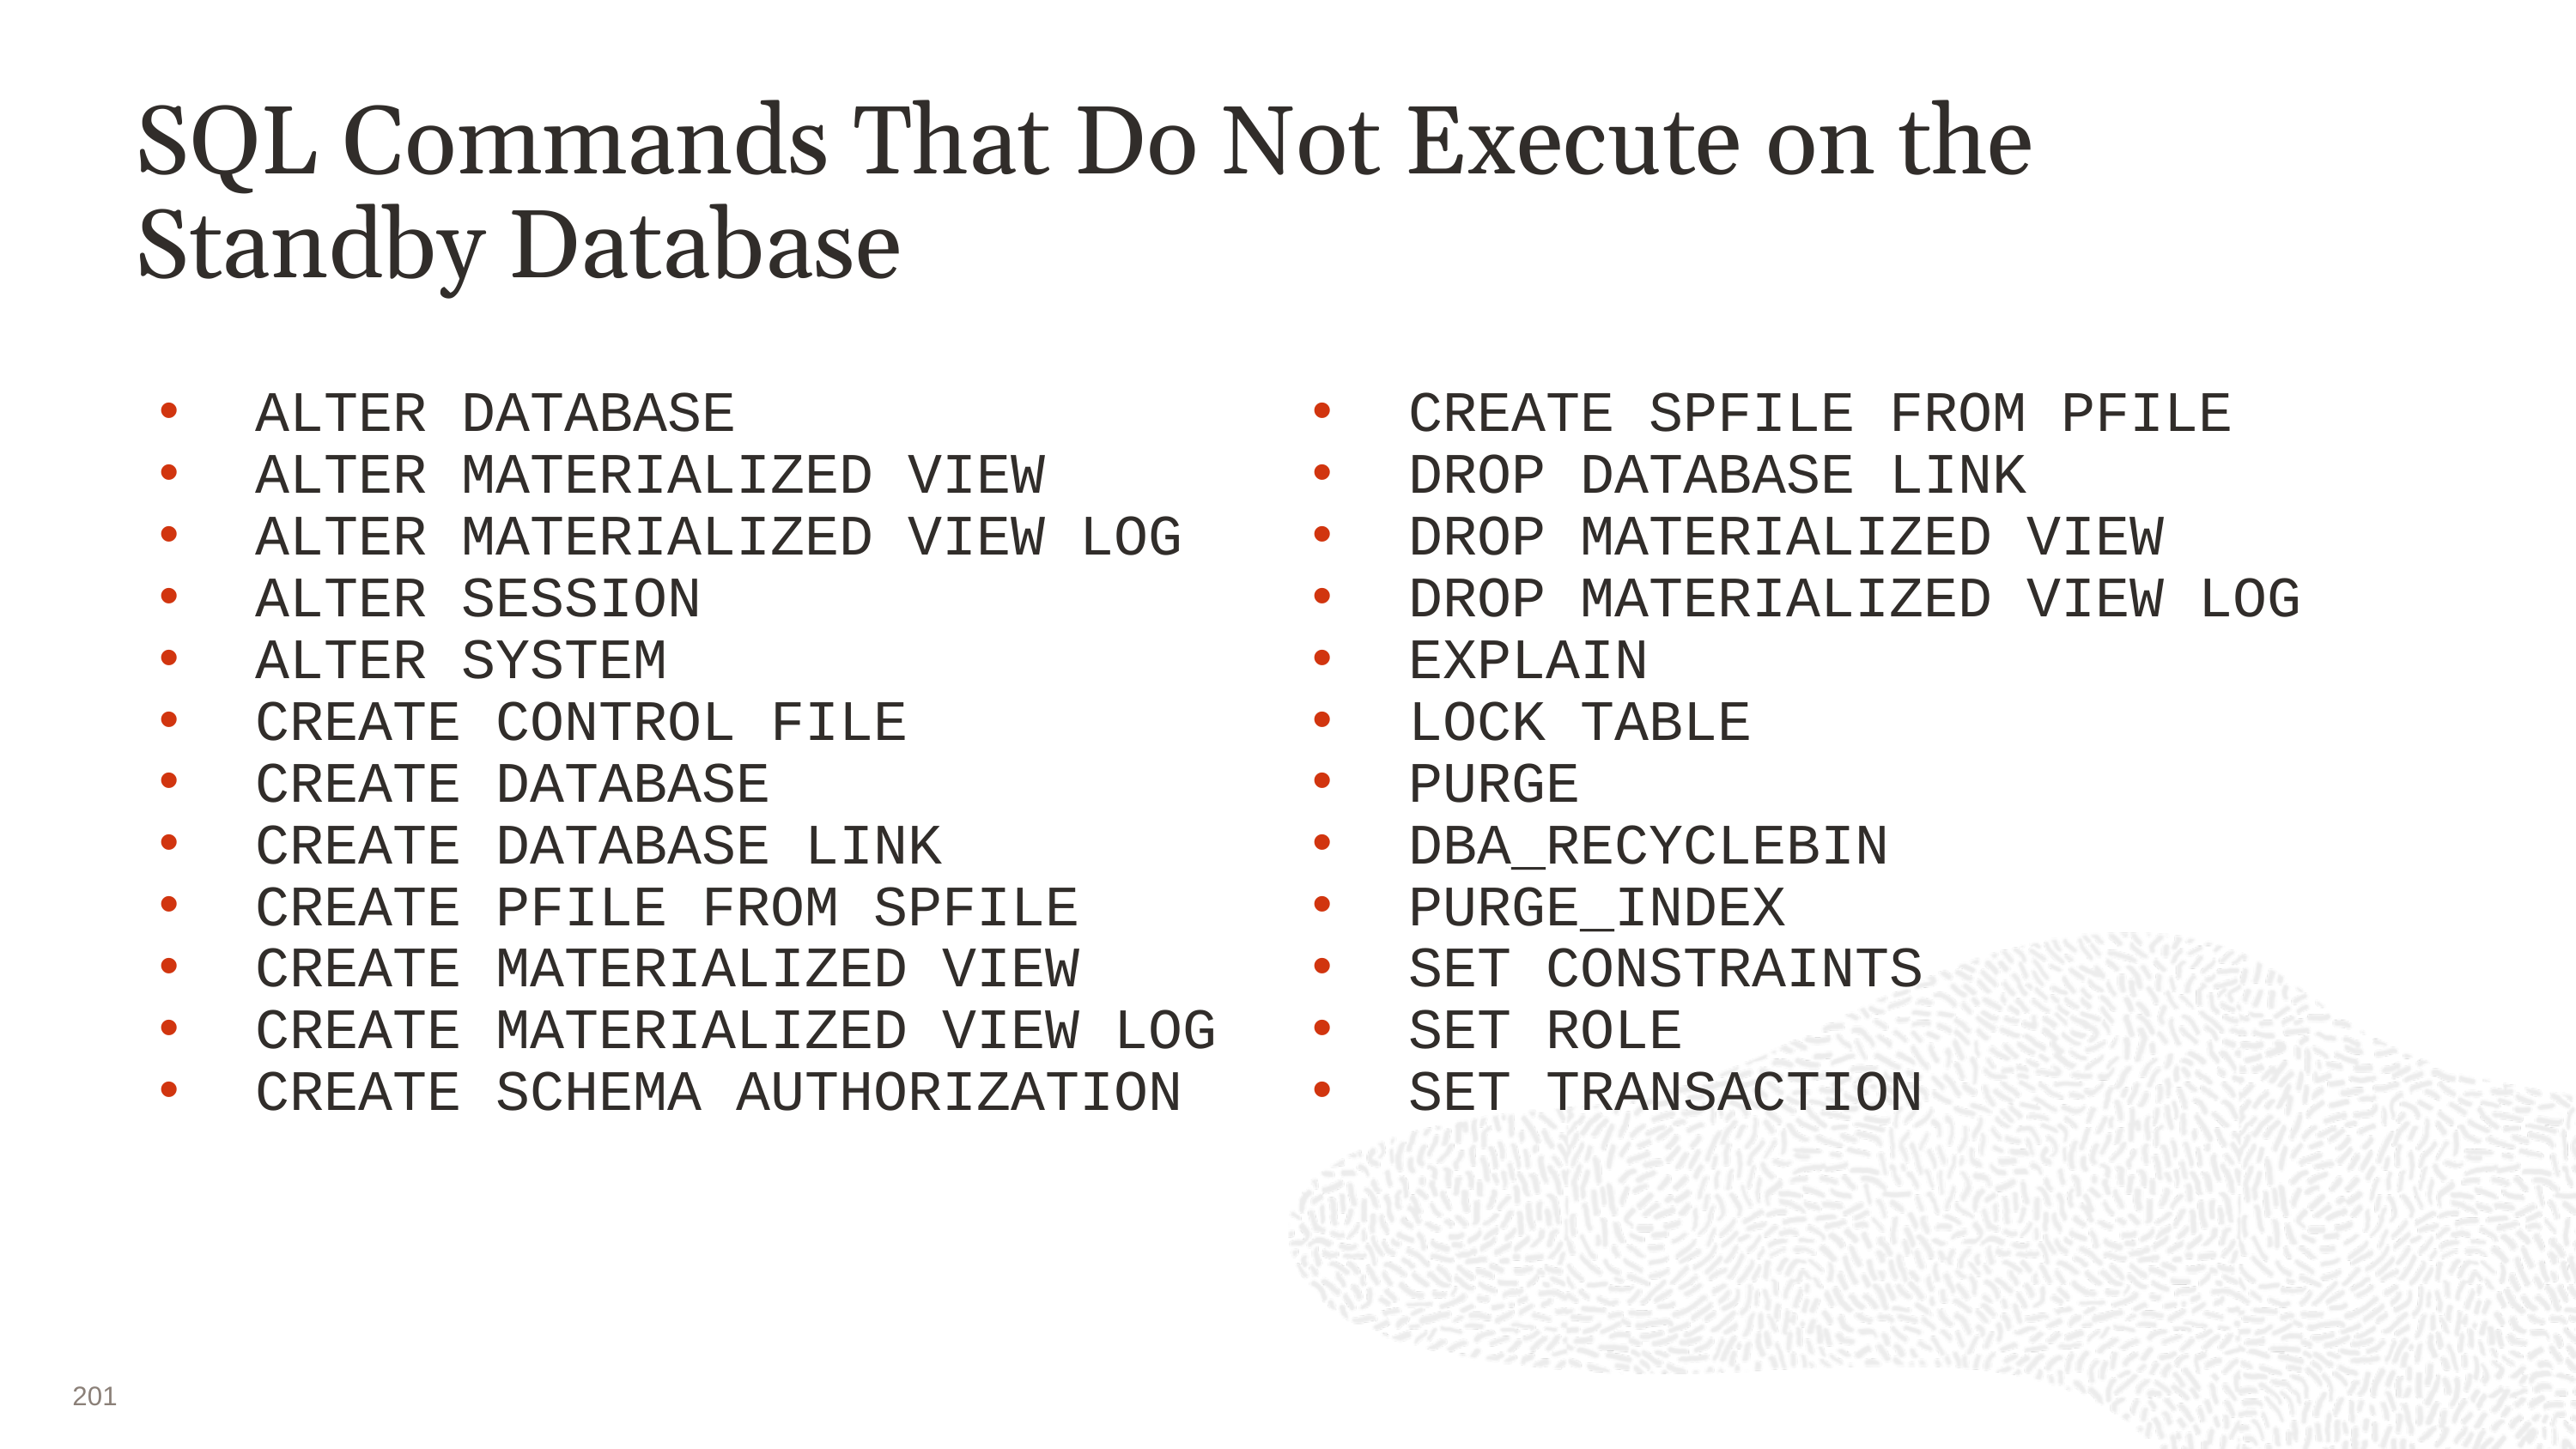

# SQL Commands That Do Not Execute on the Standby Database
ALTER DATABASE
ALTER MATERIALIZED VIEW
ALTER MATERIALIZED VIEW LOG
ALTER SESSION
ALTER SYSTEM
CREATE CONTROL FILE
CREATE DATABASE
CREATE DATABASE LINK
CREATE PFILE FROM SPFILE
CREATE MATERIALIZED VIEW
CREATE MATERIALIZED VIEW LOG
CREATE SCHEMA AUTHORIZATION
CREATE SPFILE FROM PFILE
DROP DATABASE LINK
DROP MATERIALIZED VIEW
DROP MATERIALIZED VIEW LOG
EXPLAIN
LOCK TABLE
PURGE
DBA_RECYCLEBIN
PURGE_INDEX
SET CONSTRAINTS
SET ROLE
SET TRANSACTION